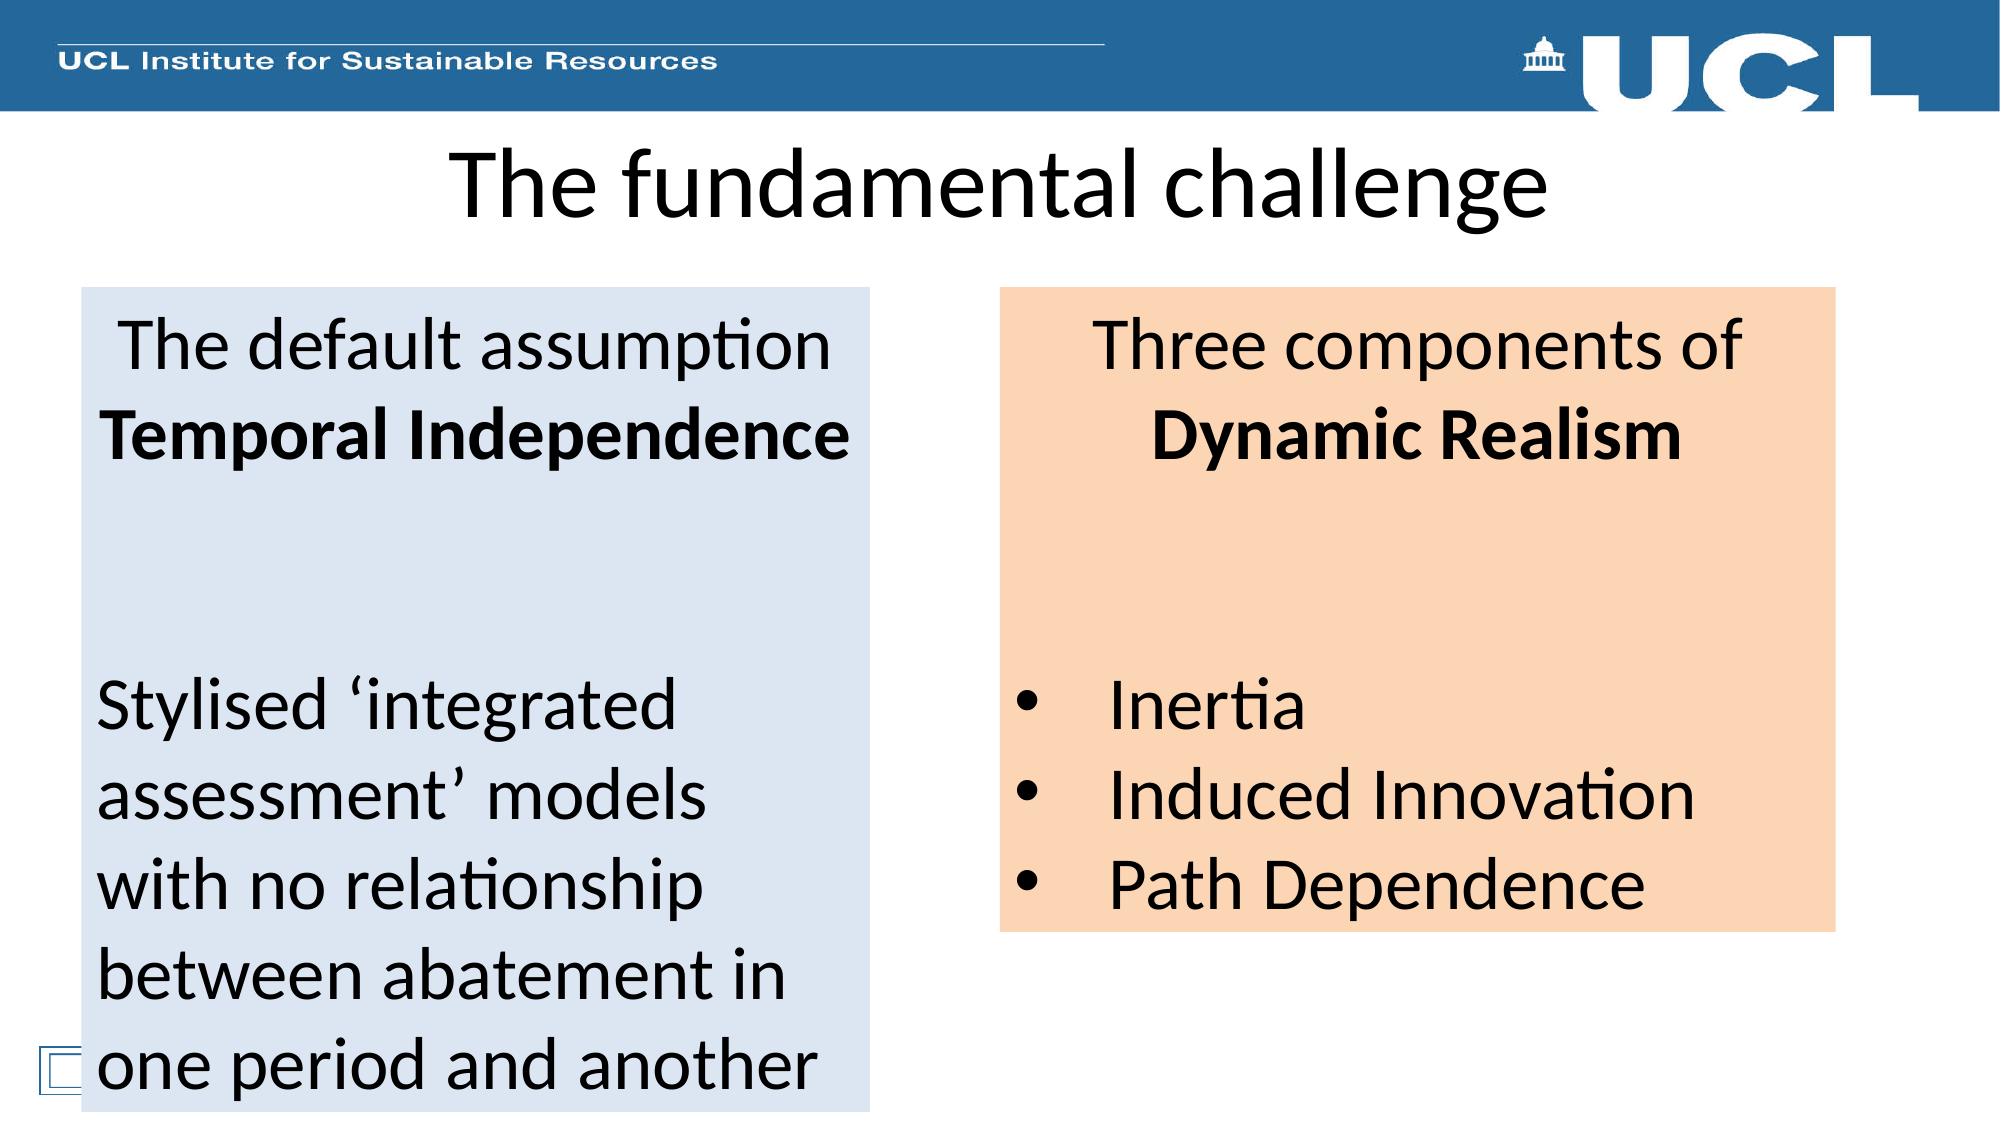

# The fundamental challenge
Three components of Dynamic Realism

Inertia
Induced Innovation
Path Dependence
The default assumption
Temporal Independence

Stylised ‘integrated assessment’ models with no relationship between abatement in one period and another